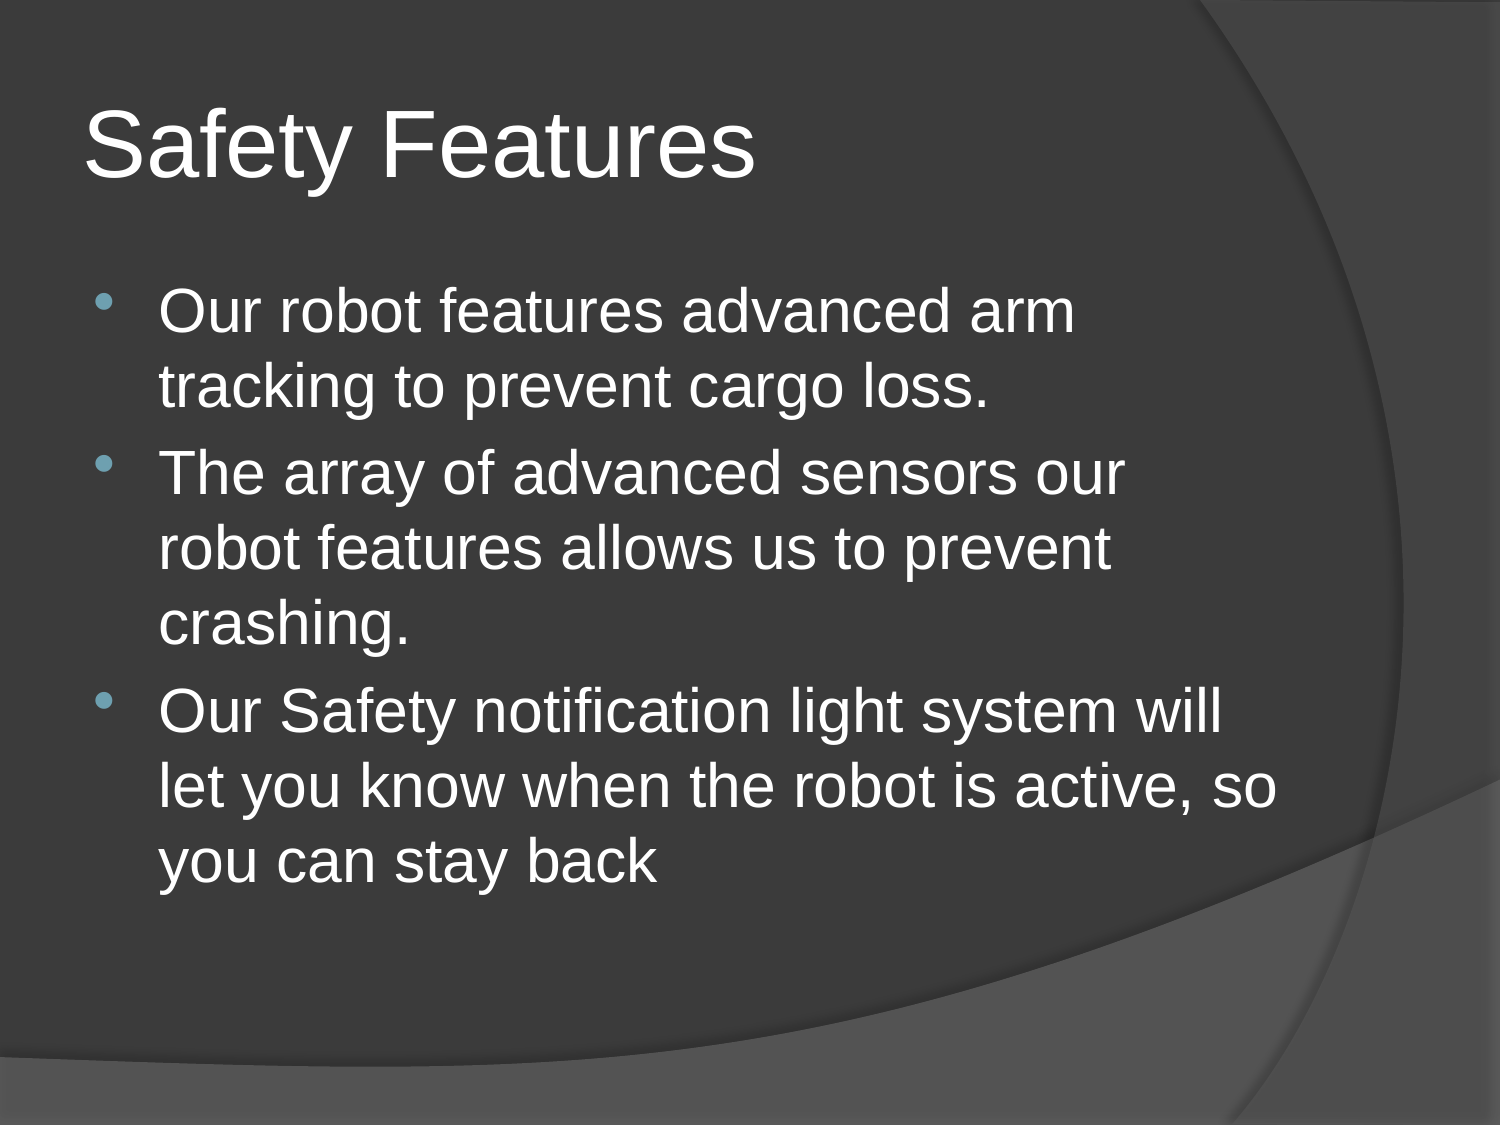

# Safety Features
Our robot features advanced arm tracking to prevent cargo loss.
The array of advanced sensors our robot features allows us to prevent crashing.
Our Safety notification light system will let you know when the robot is active, so you can stay back